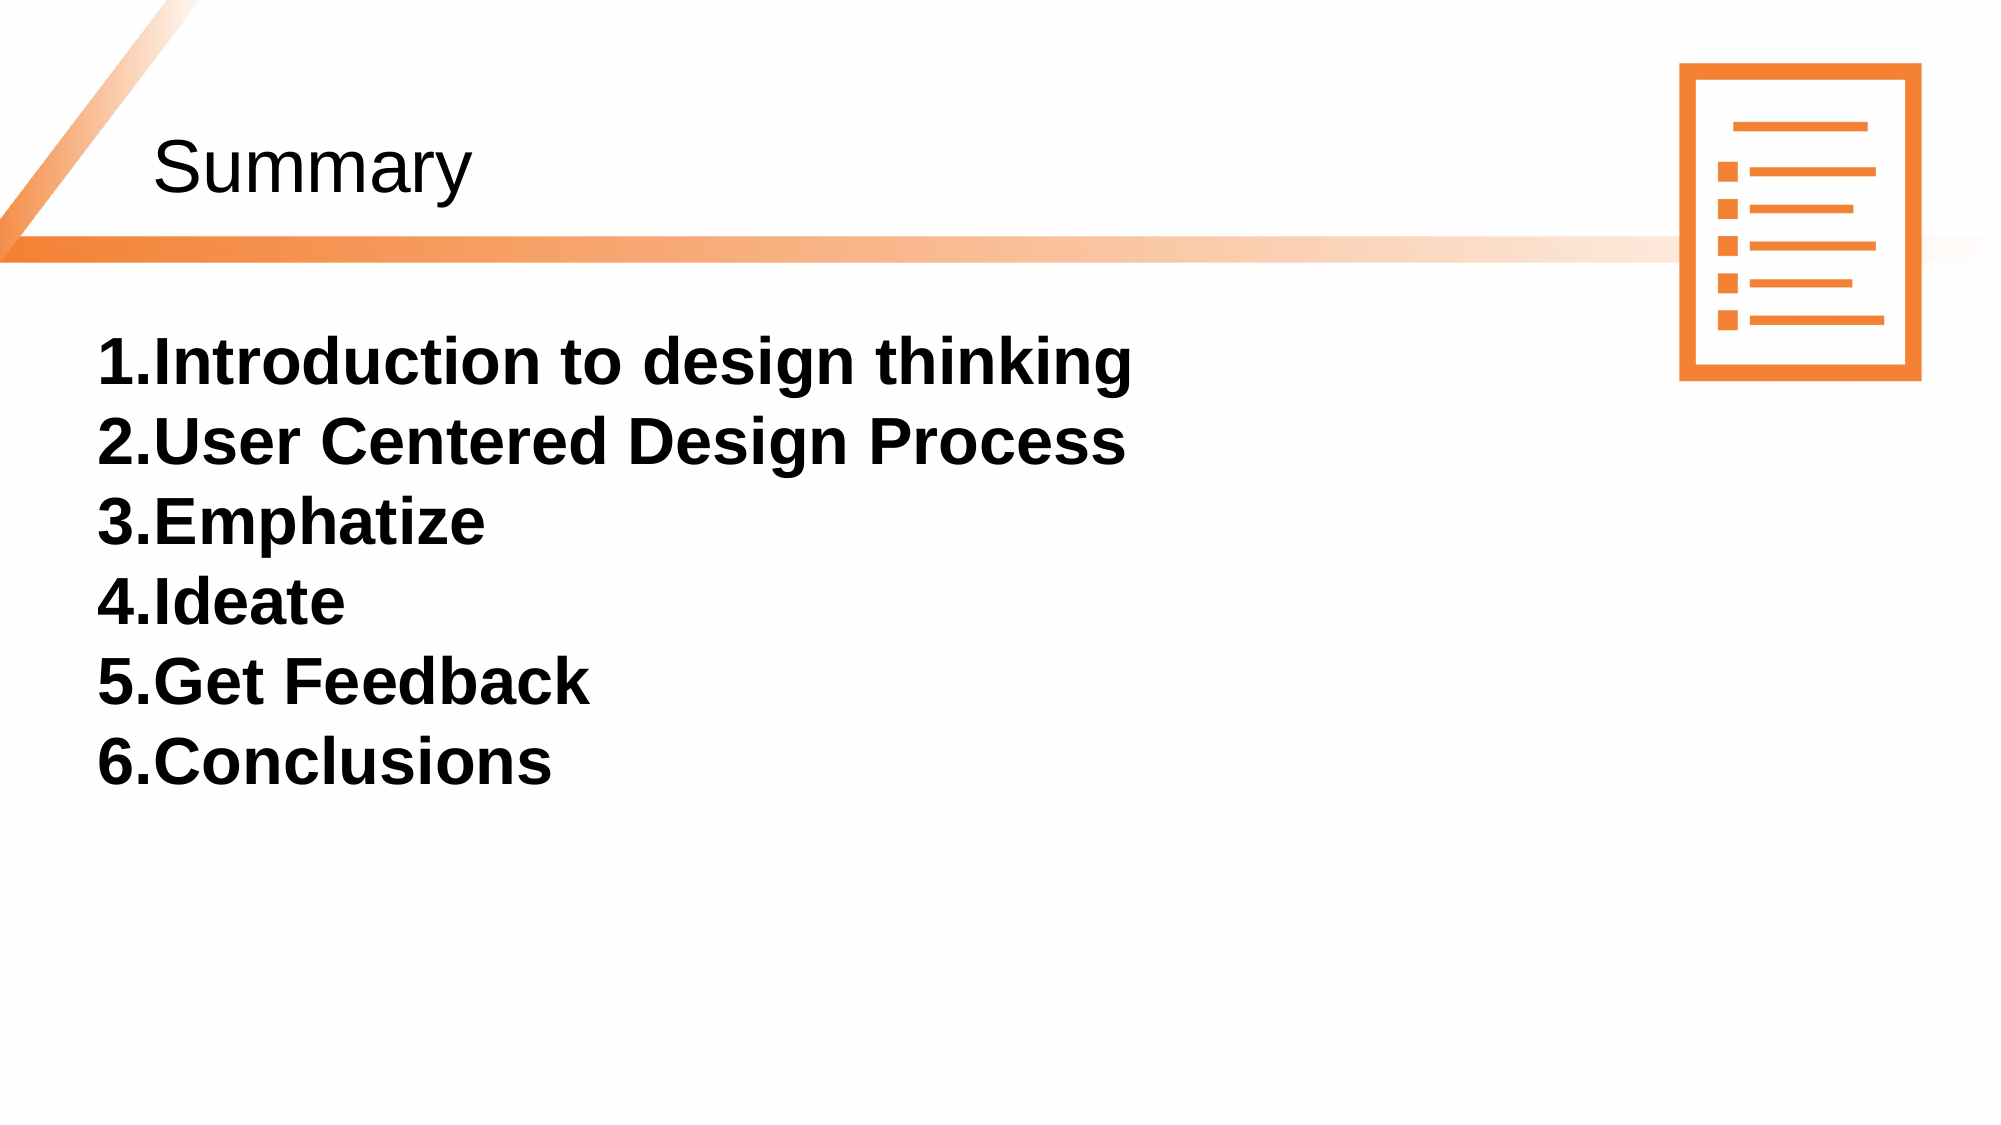

# Summary
Introduction to design thinking
User Centered Design Process
Emphatize
Ideate
Get Feedback
Conclusions